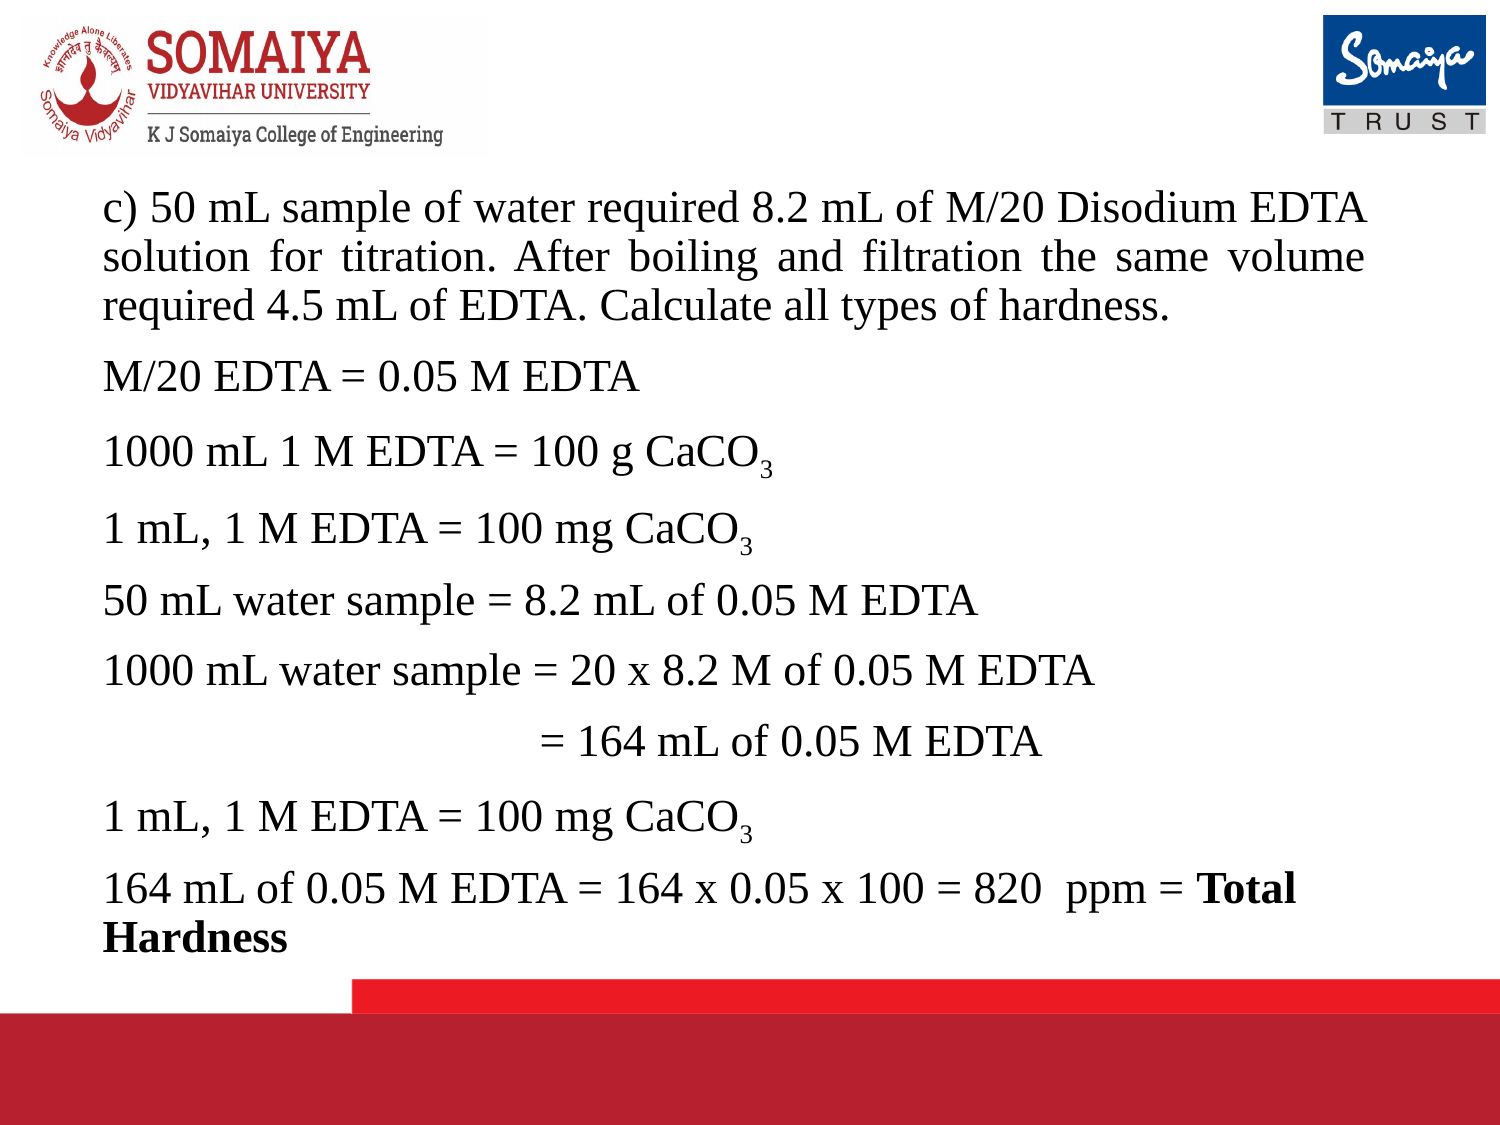

c) 50 mL sample of water required 8.2 mL of M/20 Disodium EDTA solution for titration. After boiling and filtration the same volume required 4.5 mL of EDTA. Calculate all types of hardness.
M/20 EDTA = 0.05 M EDTA
1000 mL 1 M EDTA = 100 g CaCO3
1 mL, 1 M EDTA = 100 mg CaCO3
50 mL water sample = 8.2 mL of 0.05 M EDTA
1000 mL water sample = 20 x 8.2 M of 0.05 M EDTA
                                      = 164 mL of 0.05 M EDTA
1 mL, 1 M EDTA = 100 mg CaCO3
164 mL of 0.05 M EDTA = 164 x 0.05 x 100 = 820  ppm = Total Hardness